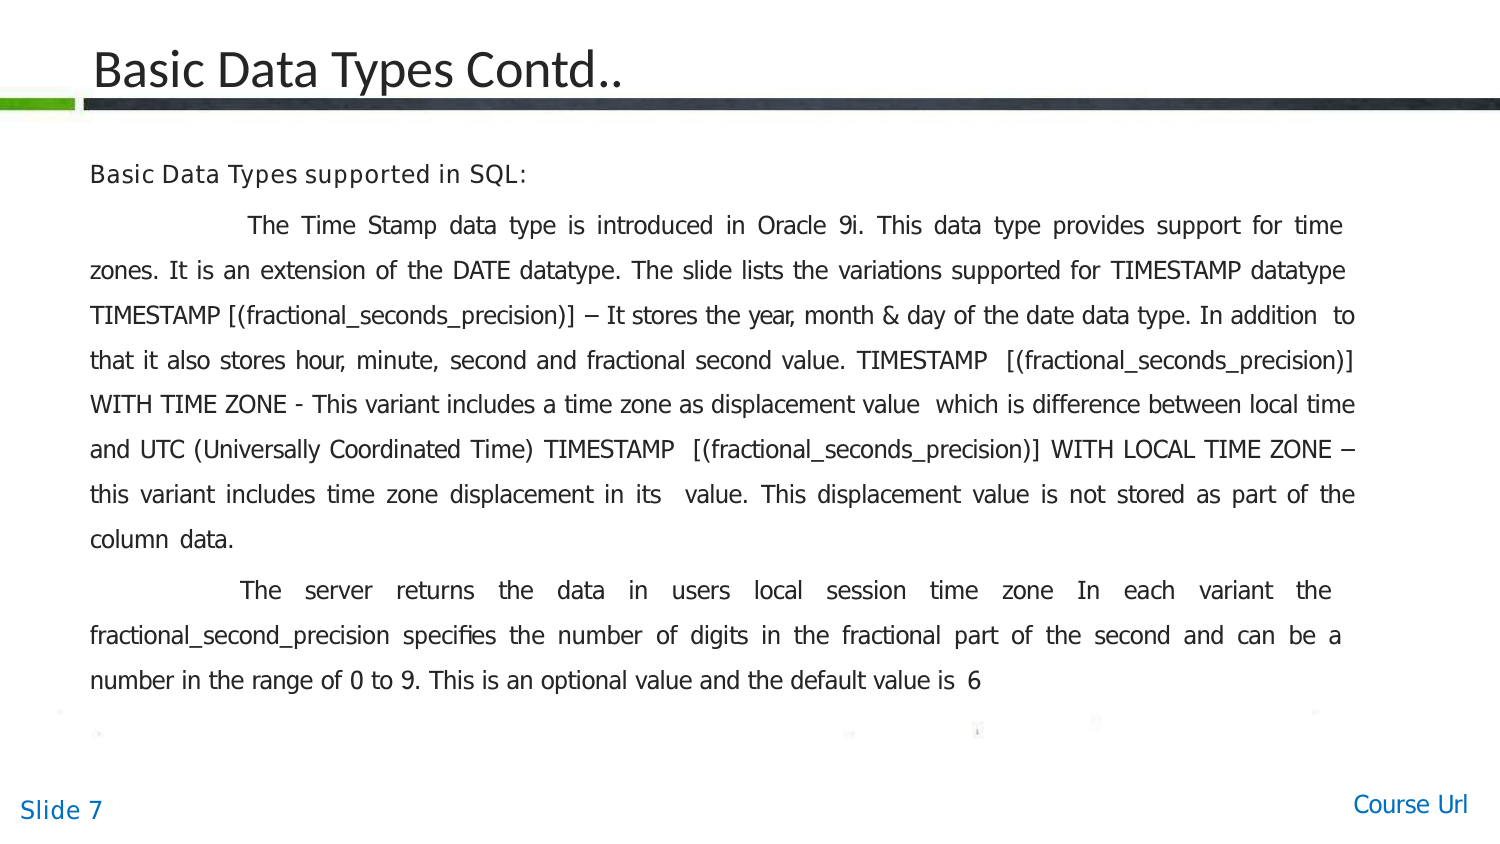

# Basic Data Types Contd..
Basic Data Types supported in SQL:
The Time Stamp data type is introduced in Oracle 9i. This data type provides support for time  zones. It is an extension of the DATE datatype. The slide lists the variations supported for TIMESTAMP datatype  TIMESTAMP [(fractional_seconds_precision)] – It stores the year, month & day of the date data type. In addition  to that it also stores hour, minute, second and fractional second value. TIMESTAMP  [(fractional_seconds_precision)] WITH TIME ZONE - This variant includes a time zone as displacement value  which is difference between local time and UTC (Universally Coordinated Time) TIMESTAMP  [(fractional_seconds_precision)] WITH LOCAL TIME ZONE – this variant includes time zone displacement in its  value. This displacement value is not stored as part of the column data.
The server returns the data in users local session time zone In each variant the  fractional_second_precision specifies the number of digits in the fractional part of the second and can be a  number in the range of 0 to 9. This is an optional value and the default value is 6
Course Url
Slide 7